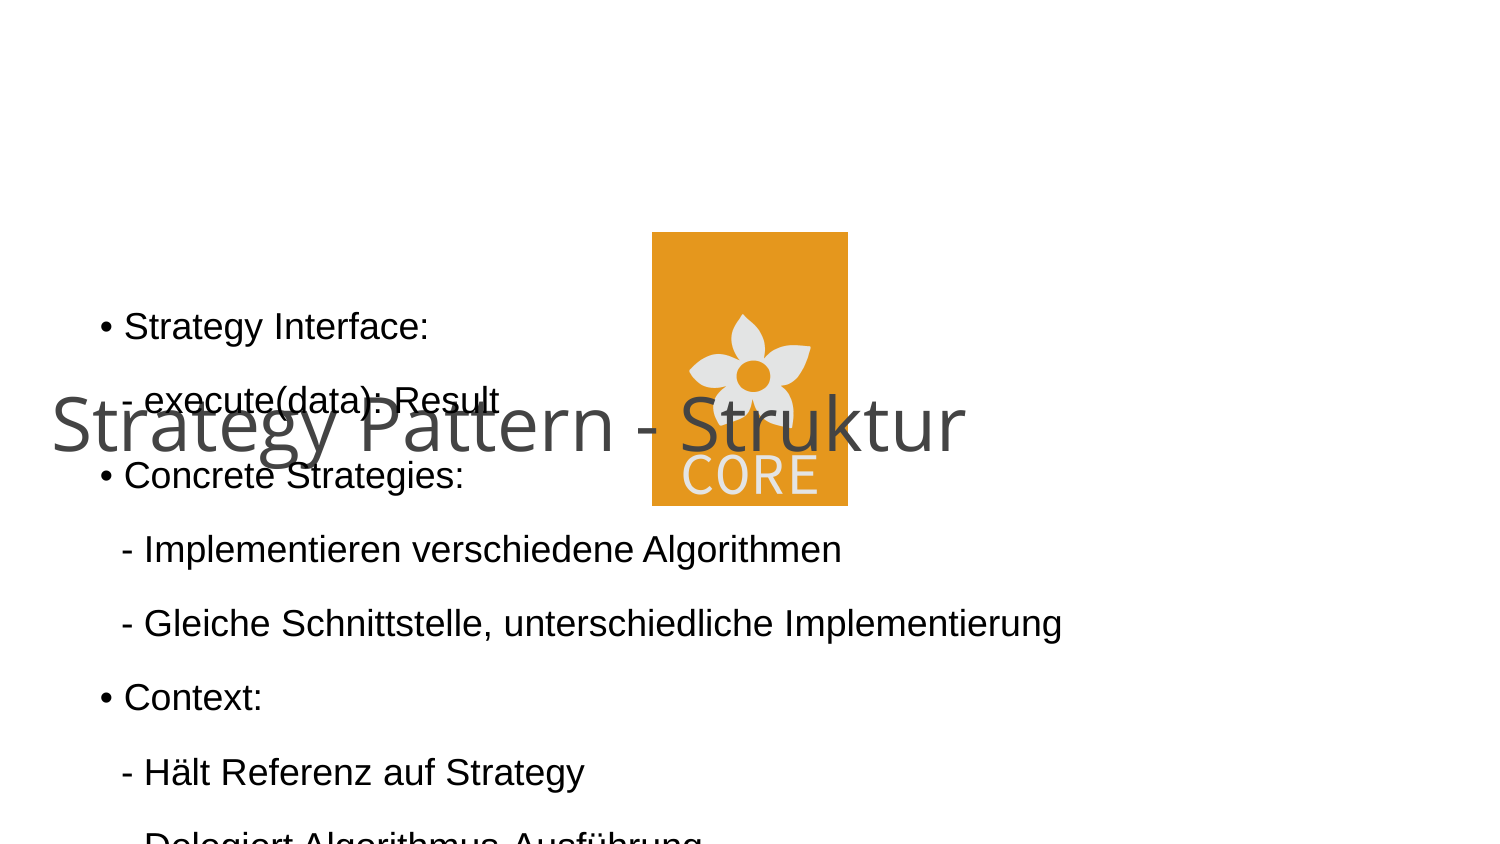

# Strategy Pattern - Struktur

• Strategy Interface:
  - execute(data): Result
• Concrete Strategies:
  - Implementieren verschiedene Algorithmen
  - Gleiche Schnittstelle, unterschiedliche Implementierung
• Context:
  - Hält Referenz auf Strategy
  - Delegiert Algorithmus-Ausführung
  - setStrategy(strategy): void
• Client:
  - Wählt passende Strategy
  - Konfiguriert Context
• Vorteile:
  - Runtime Strategy Switching
  - Algorithmus-Familie erweiterbar